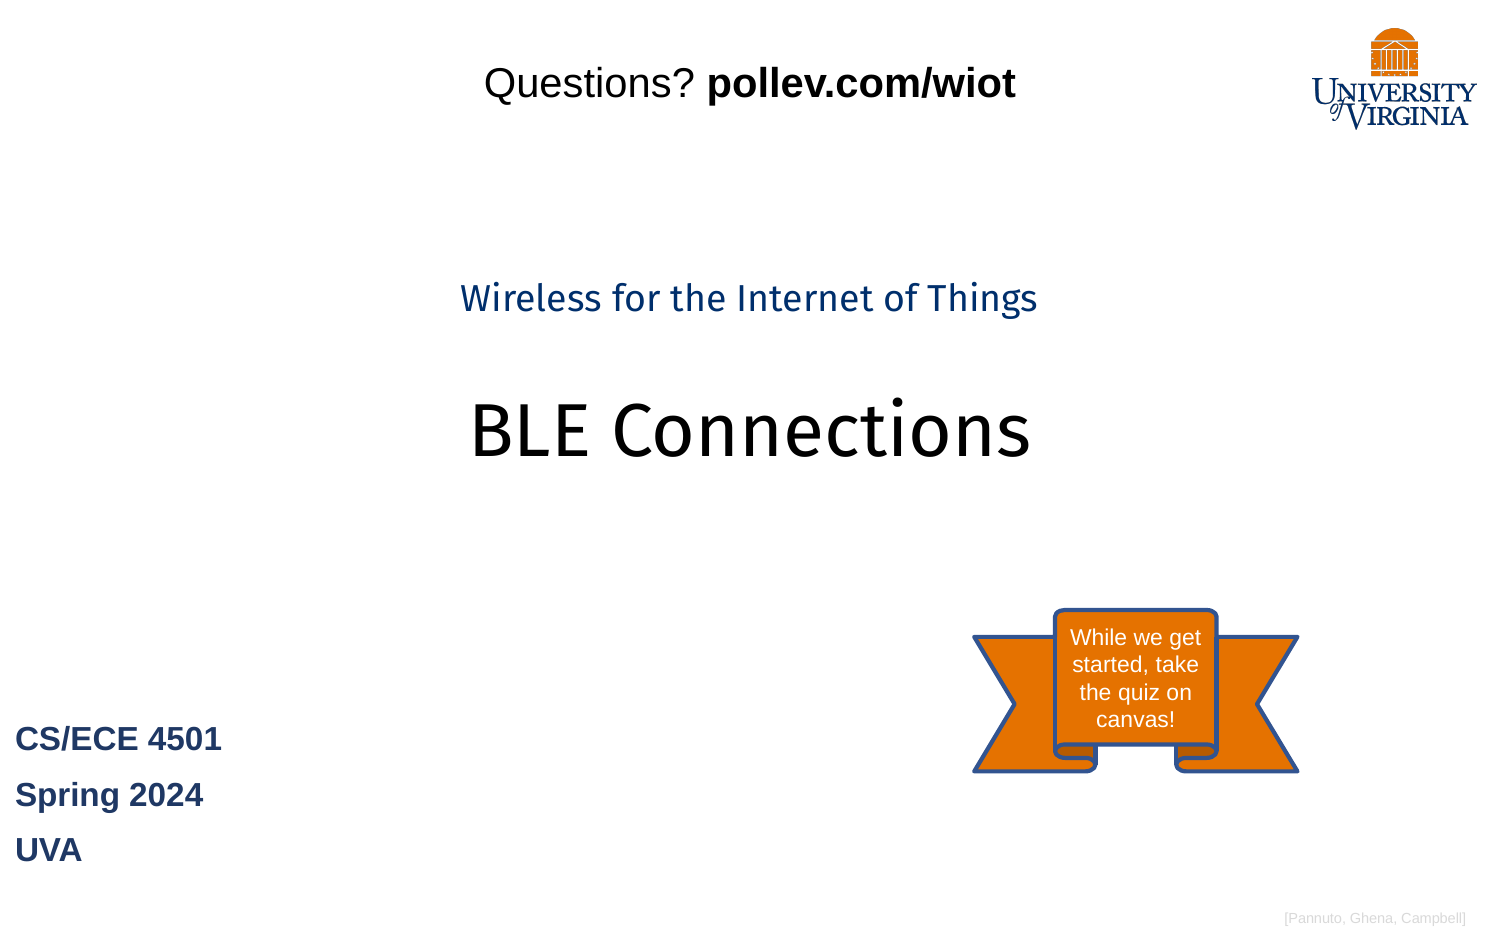

Questions? pollev.com/wiot
# Wireless for the Internet of Things BLE Connections
While we get started, take the quiz on canvas!
CS/ECE 4501
Spring 2024
UVA
[Pannuto, Ghena, Campbell]